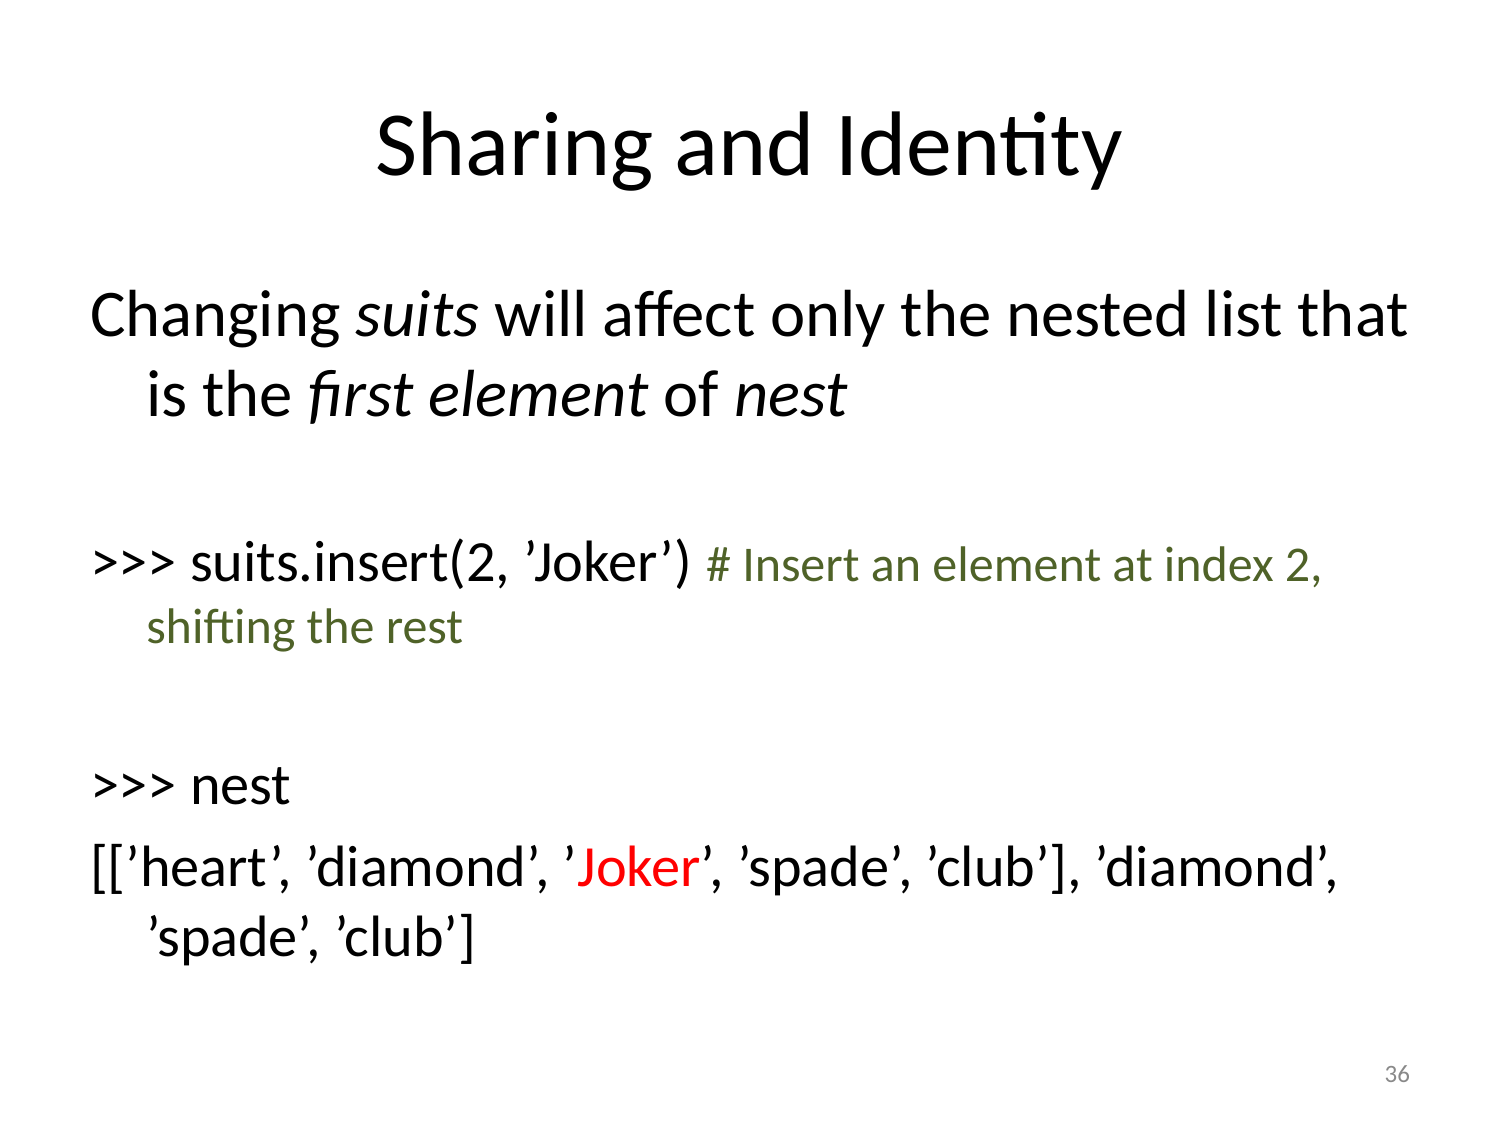

# Sharing and Identity
Changing suits will affect only the nested list that is the first element of nest

>>> suits.insert(2, ’Joker’) # Insert an element at index 2, shifting the rest

>>> nest
[[’heart’, ’diamond’, ’Joker’, ’spade’, ’club’], ’diamond’, ’spade’, ’club’]
36